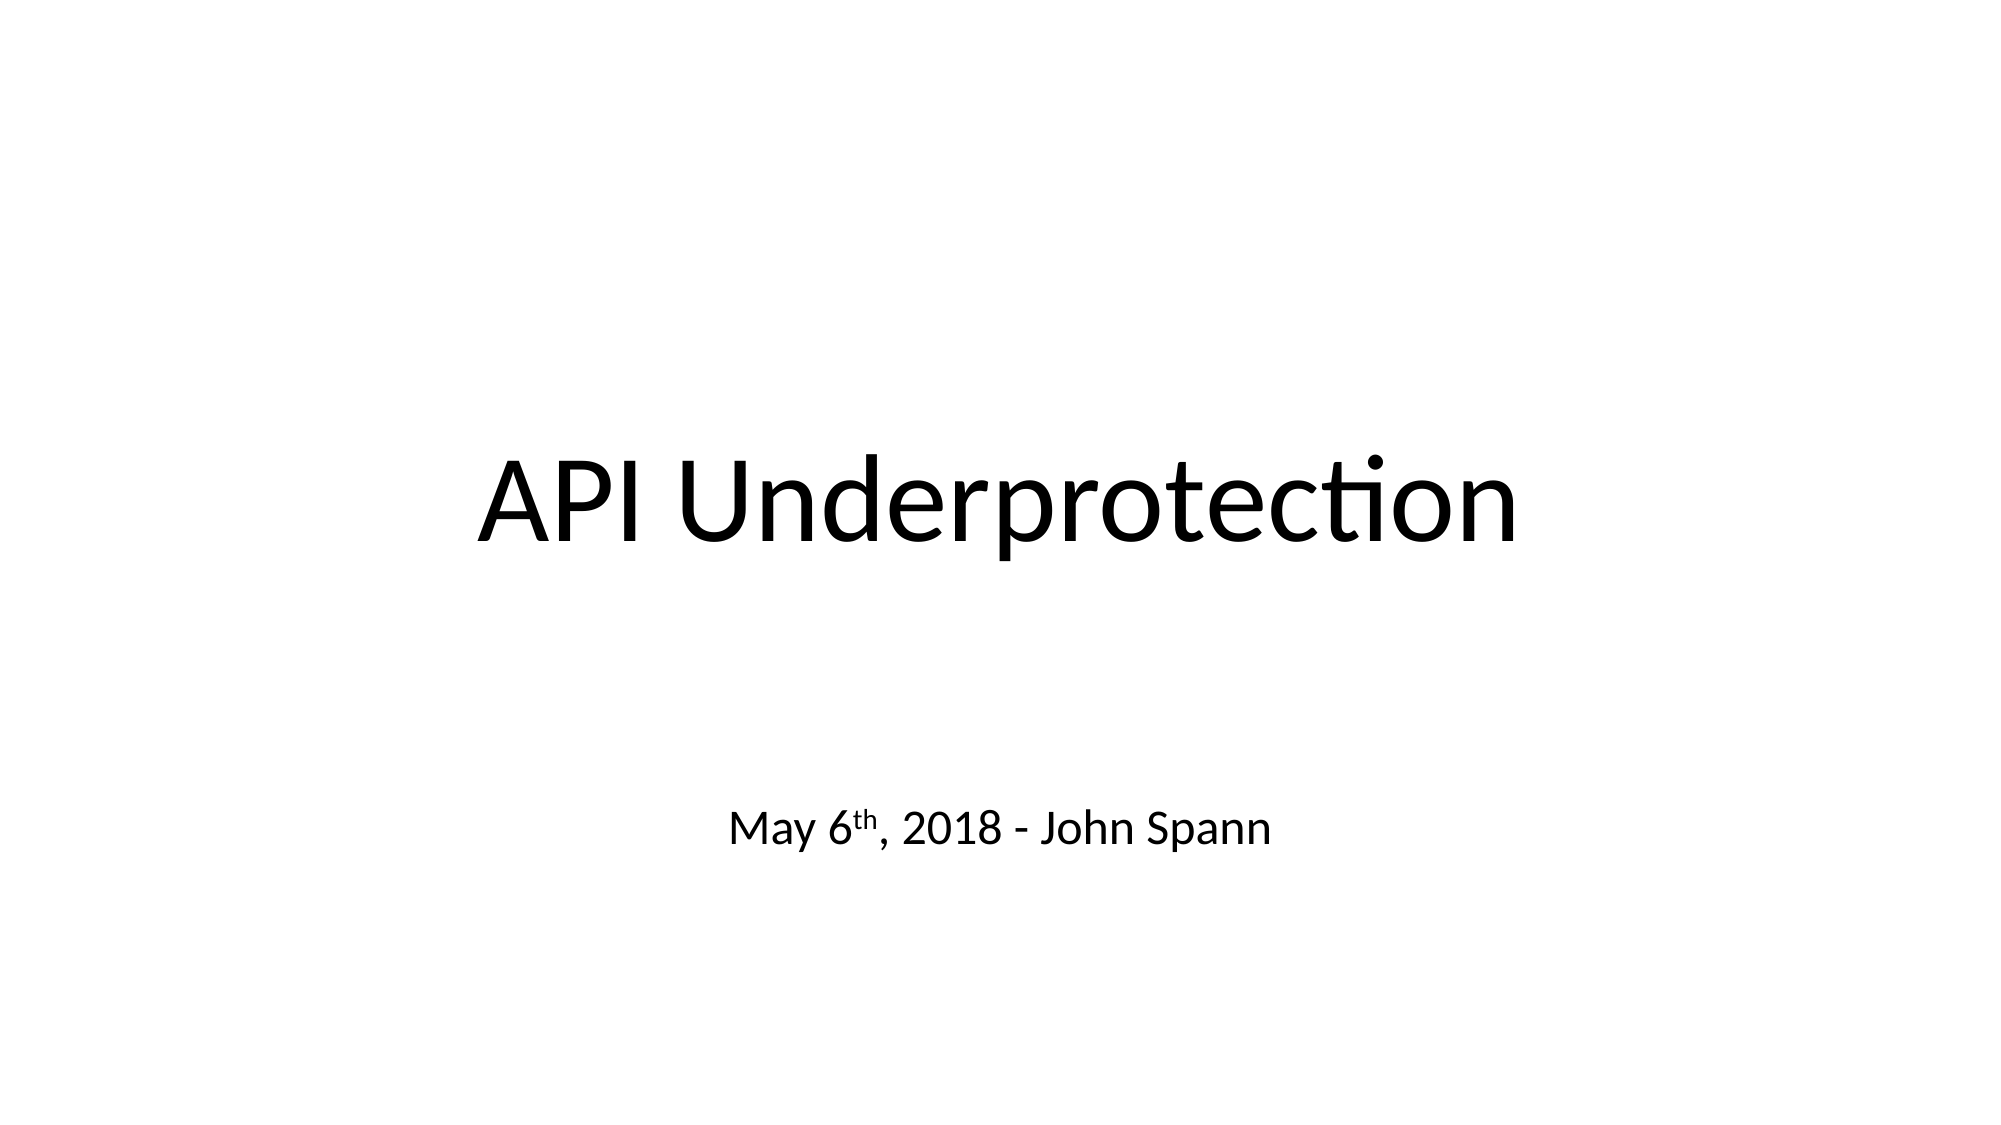

# API Underprotection
May 6th, 2018 - John Spann